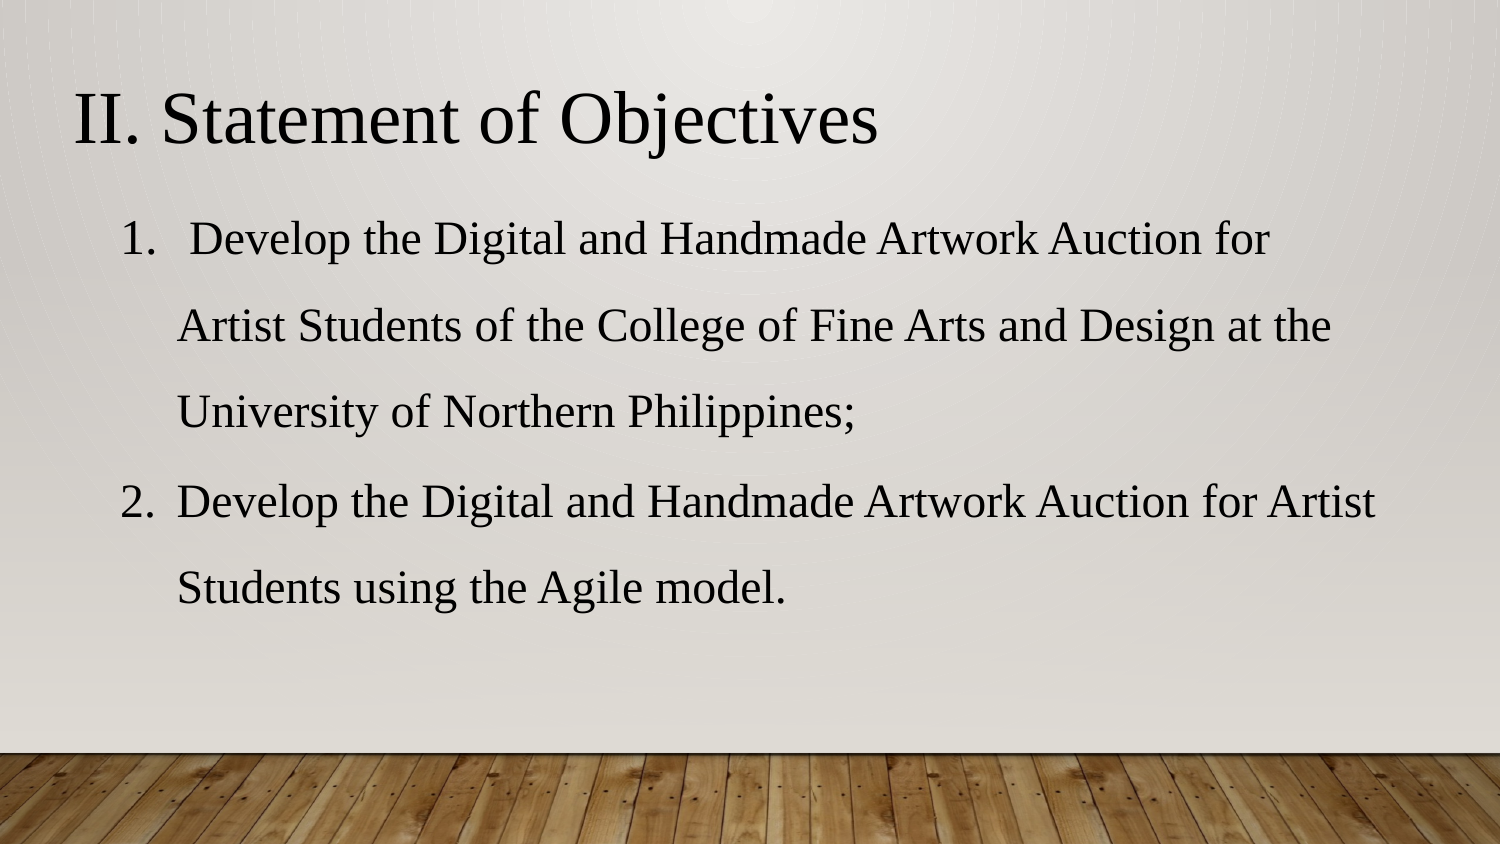

II. Statement of Objectives
 Develop the Digital and Handmade Artwork Auction for Artist Students of the College of Fine Arts and Design at the University of Northern Philippines;
Develop the Digital and Handmade Artwork Auction for Artist Students using the Agile model.